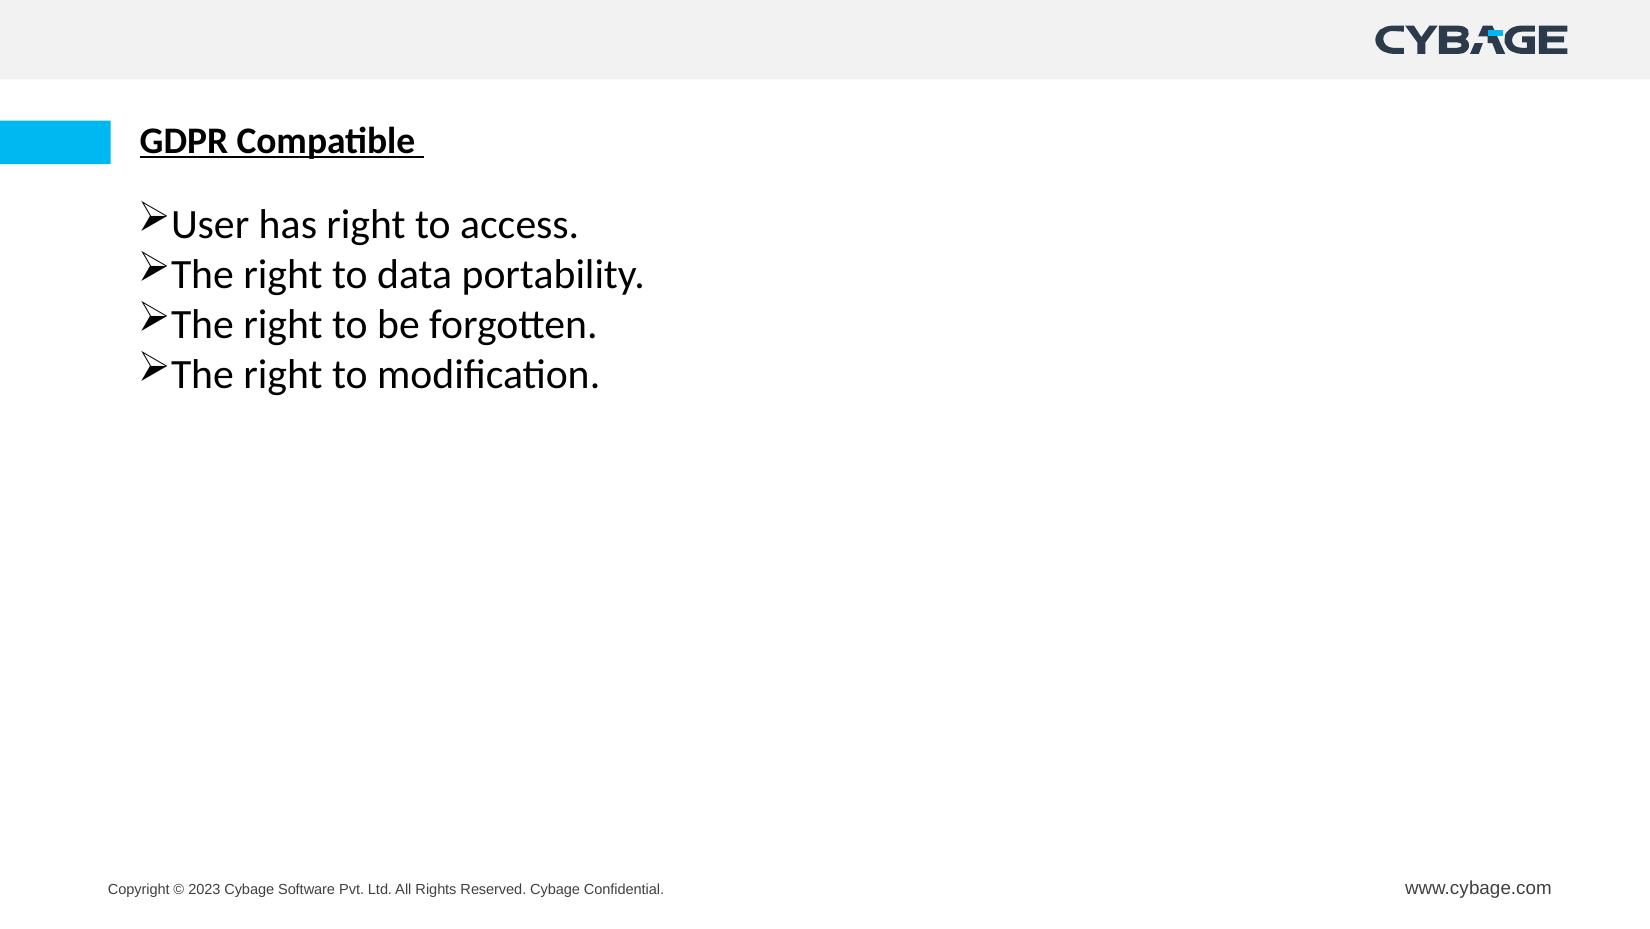

GDPR Compatible

User has right to access.
The right to data portability.
The right to be forgotten.
The right to modification.